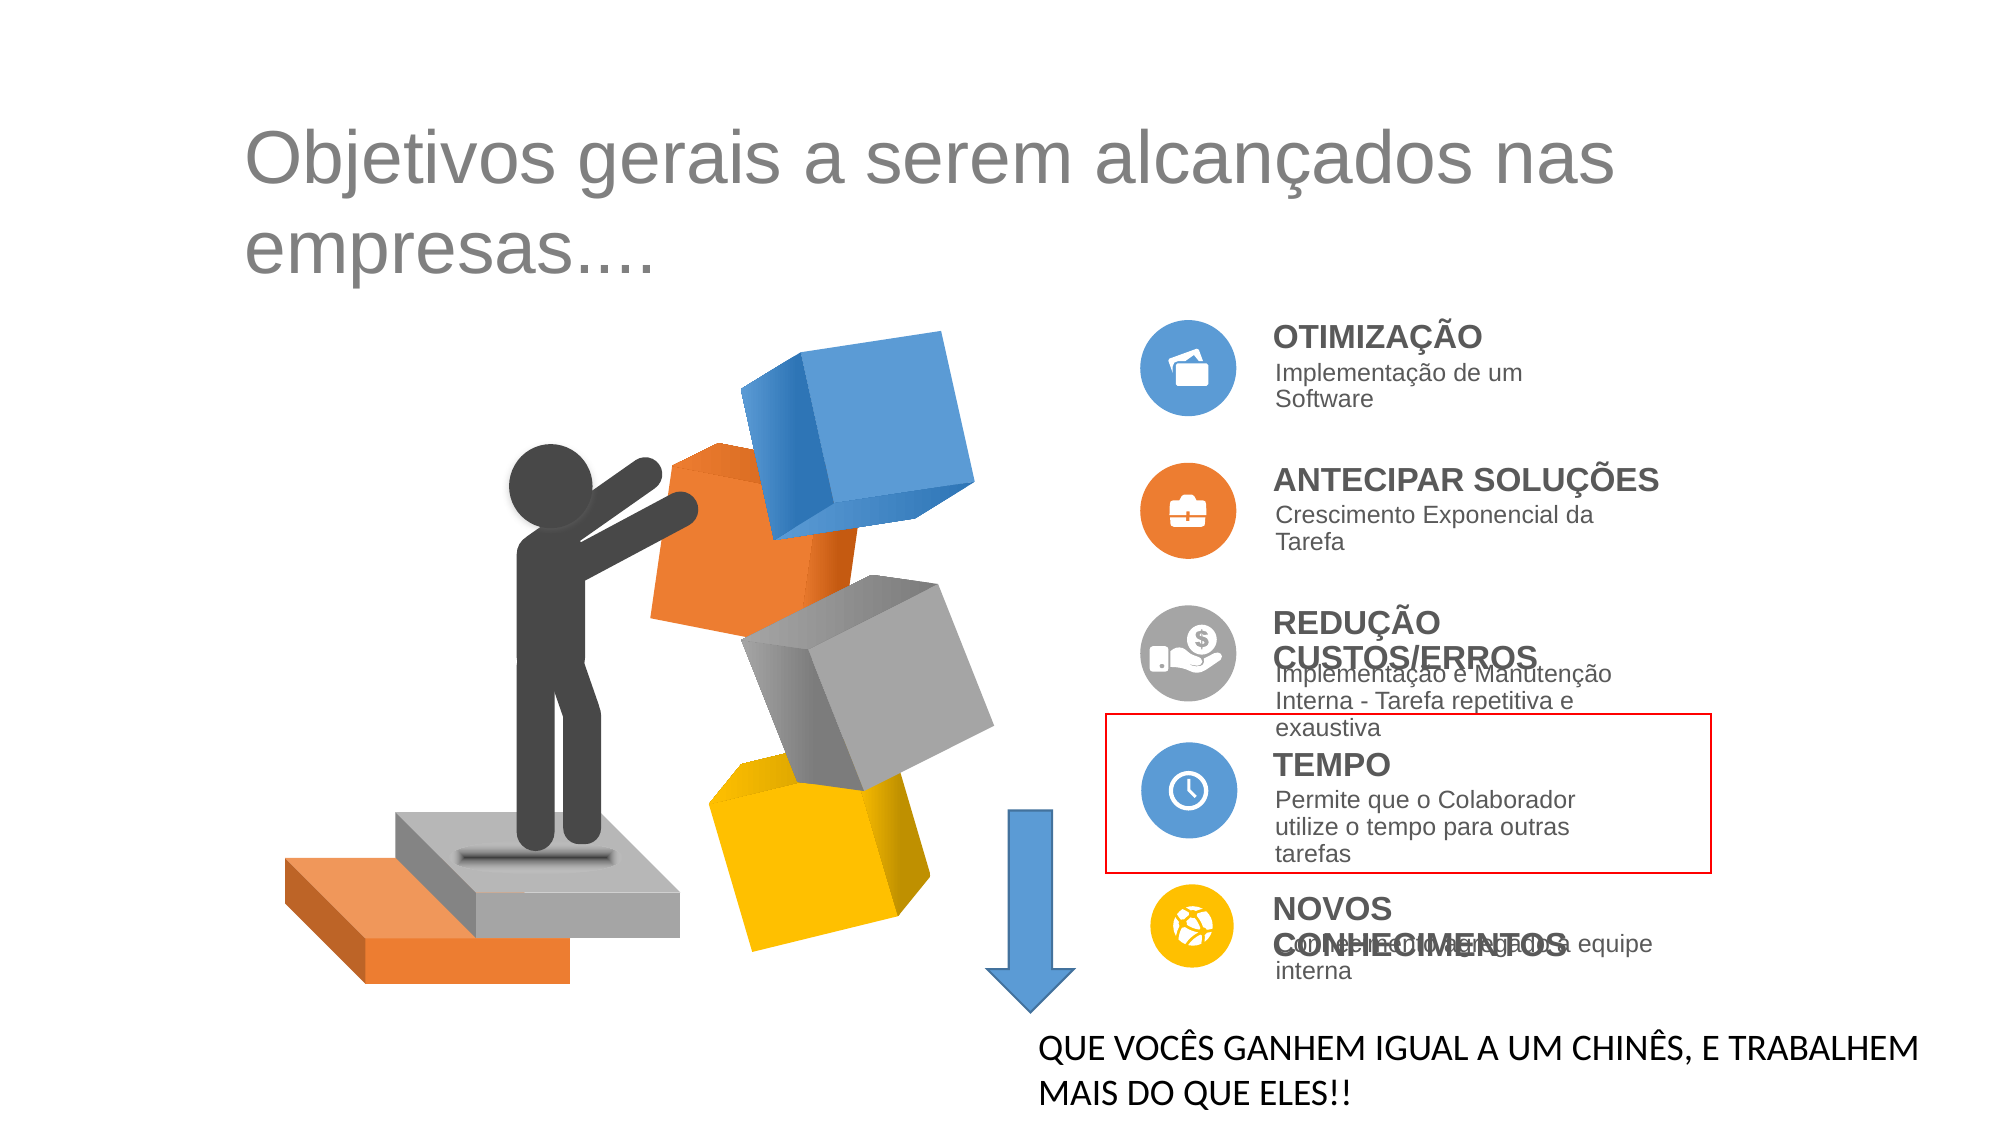

Objetivos gerais a serem alcançados nas empresas....
OTIMIZAÇÃO
Implementação de um Software

ANTECIPAR SOLUÇÕES
Crescimento Exponencial da Tarefa

REDUÇÃO CUSTOS/ERROS
Implementação e Manutenção Interna - Tarefa repetitiva e exaustiva

TEMPO
Permite que o Colaborador utilize o tempo para outras tarefas

NOVOS CONHECIMENTOS
Conhecimento agregado à equipe interna
QUE VOCÊS GANHEM IGUAL A UM CHINÊS, E TRABALHEM
MAIS DO QUE ELES!!